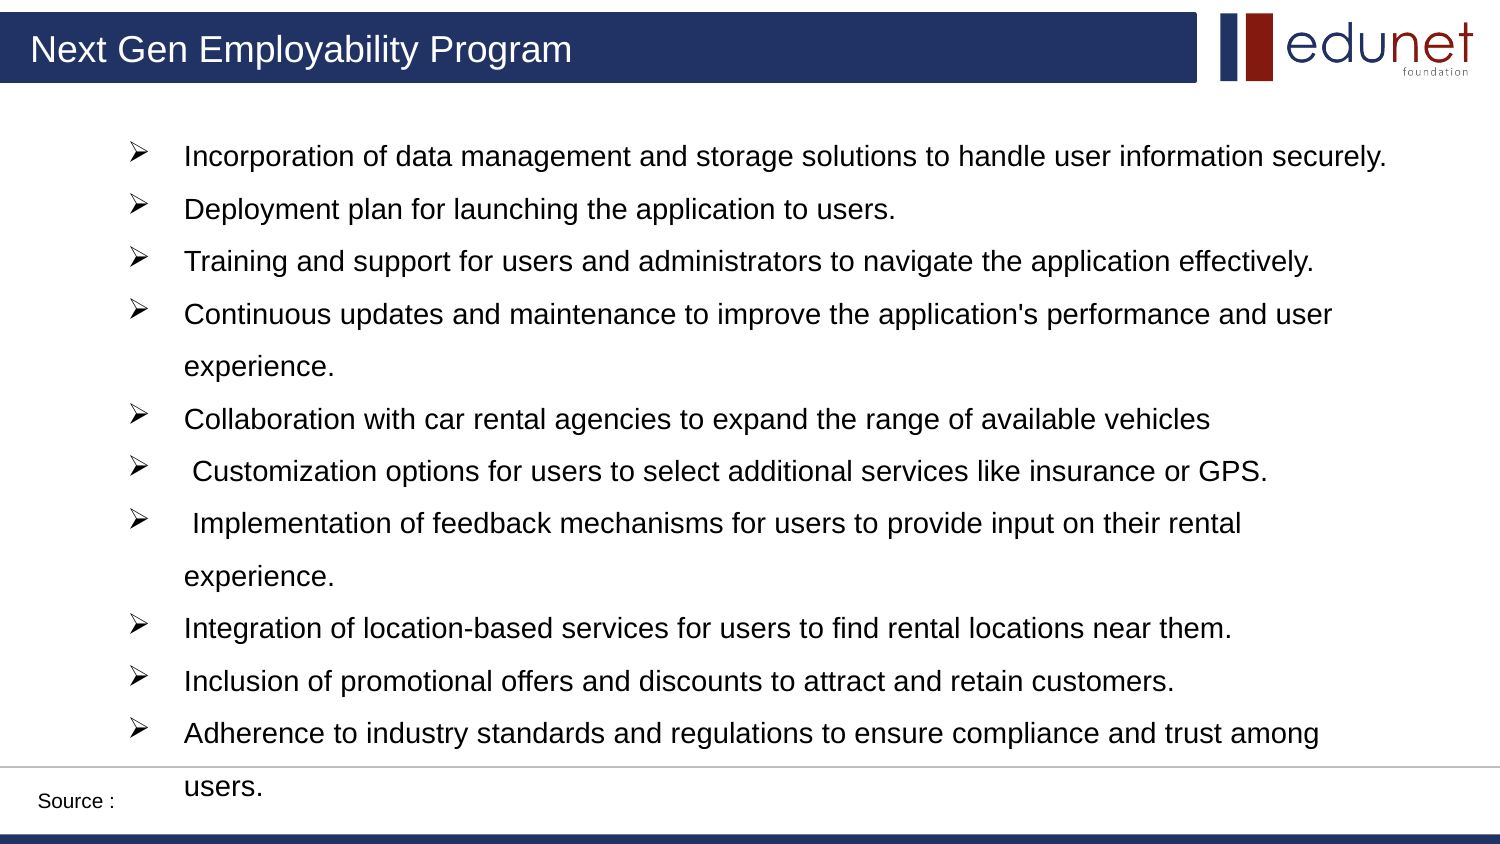

Incorporation of data management and storage solutions to handle user information securely.
Deployment plan for launching the application to users.
Training and support for users and administrators to navigate the application effectively.
Continuous updates and maintenance to improve the application's performance and user experience.
Collaboration with car rental agencies to expand the range of available vehicles
 Customization options for users to select additional services like insurance or GPS.
 Implementation of feedback mechanisms for users to provide input on their rental experience.
Integration of location-based services for users to find rental locations near them.
Inclusion of promotional offers and discounts to attract and retain customers.
Adherence to industry standards and regulations to ensure compliance and trust among users.

Source :